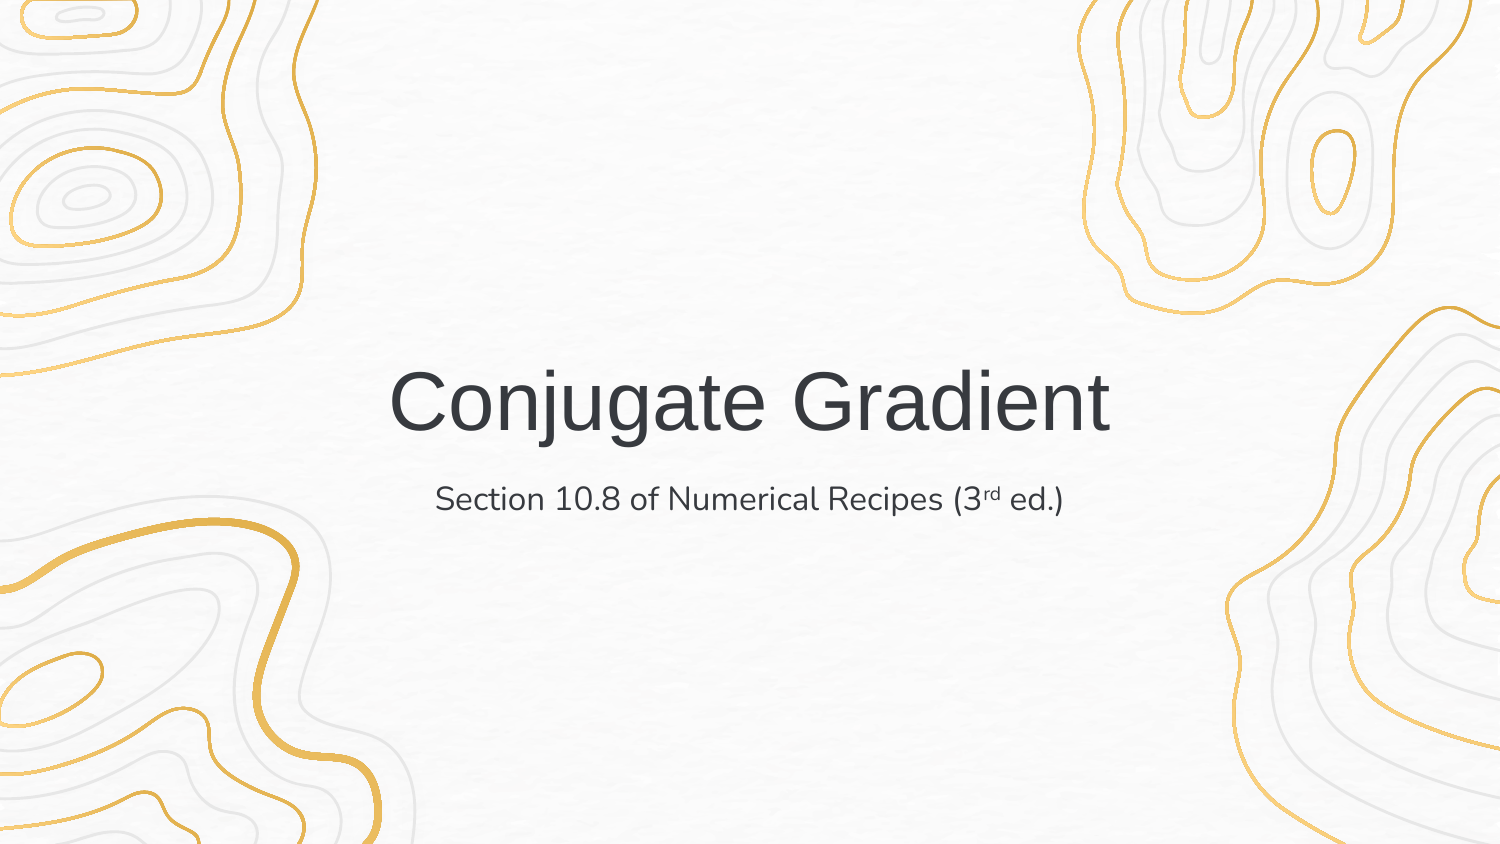

# Conjugate Gradient
Section 10.8 of Numerical Recipes (3rd ed.)